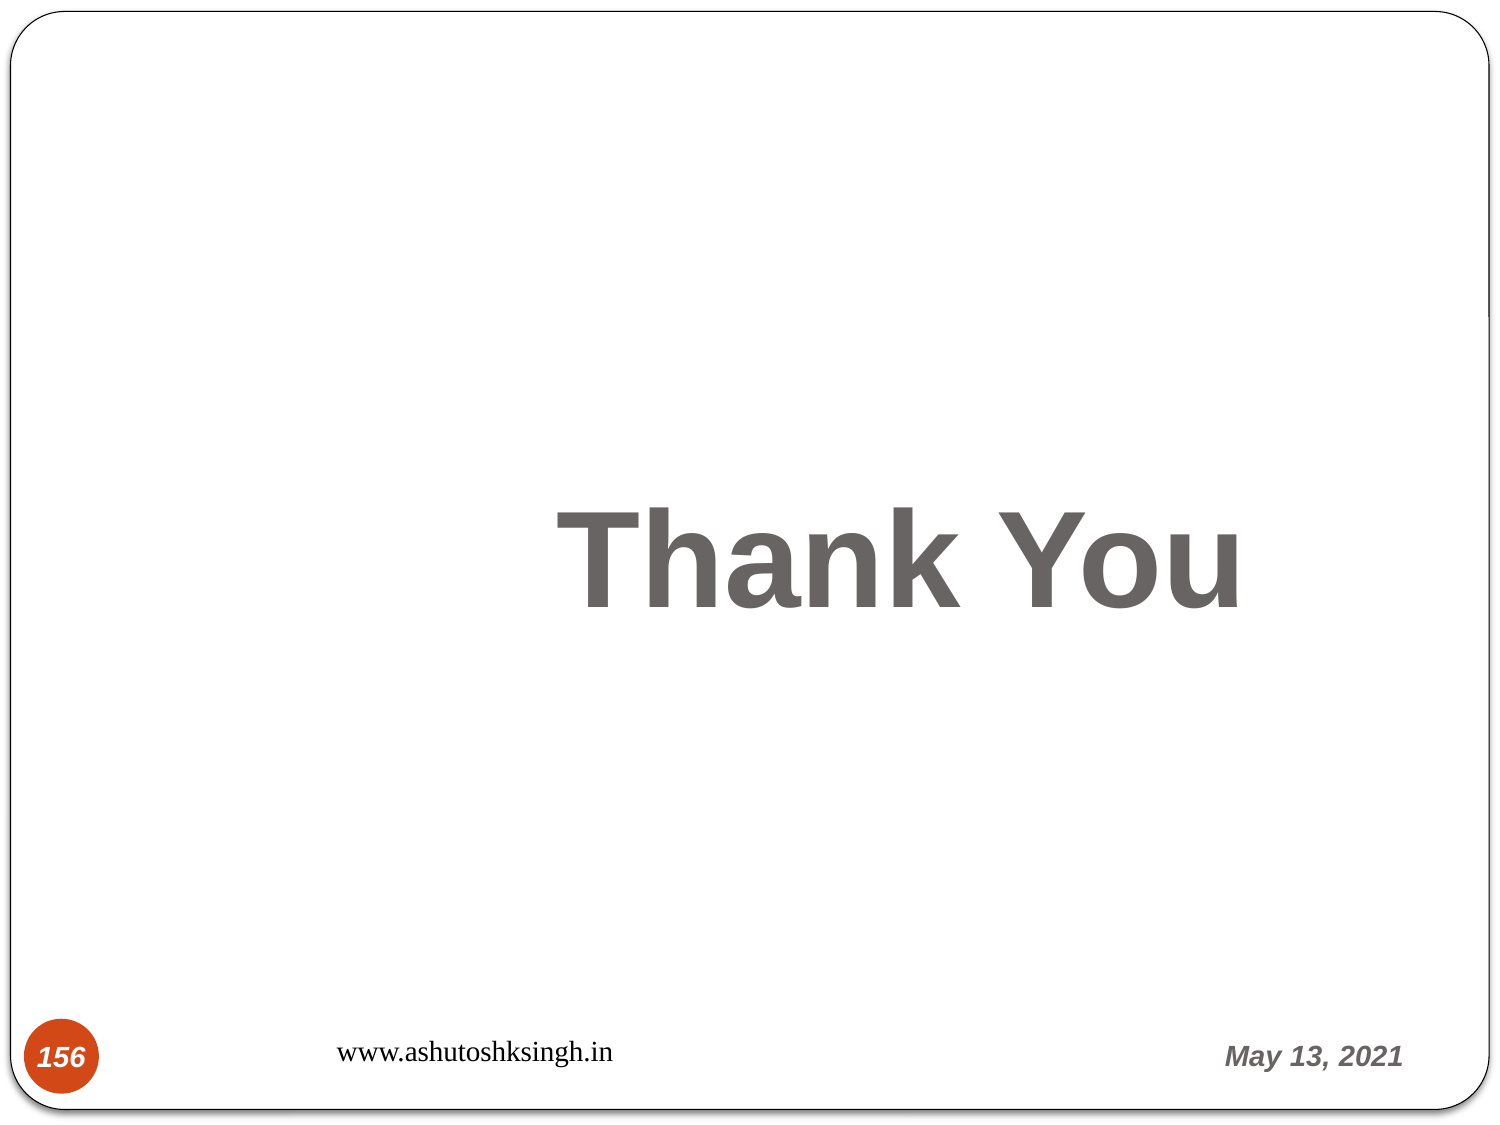

# Thank You
www.ashutoshksingh.in
May 13, 2021
156